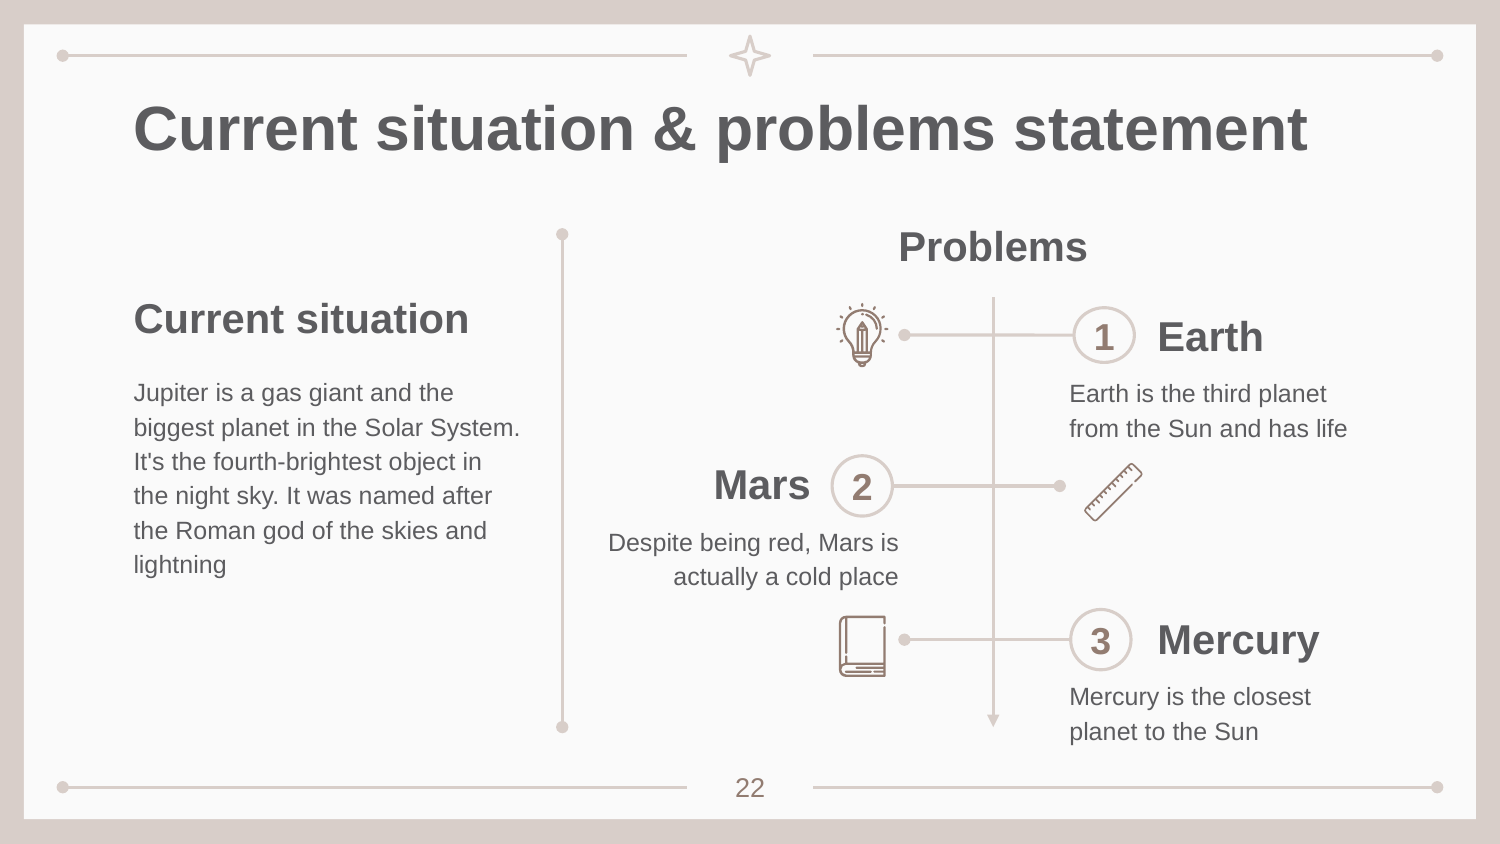

# Current situation & problems statement
Problems
Current situation

Earth
1
Jupiter is a gas giant and the biggest planet in the Solar System. It's the fourth-brightest object in the night sky. It was named after the Roman god of the skies and lightning

Earth is the third planet from the Sun and has life
Mars
2

Despite being red, Mars is actually a cold place
3
Mercury

Mercury is the closest planet to the Sun
22